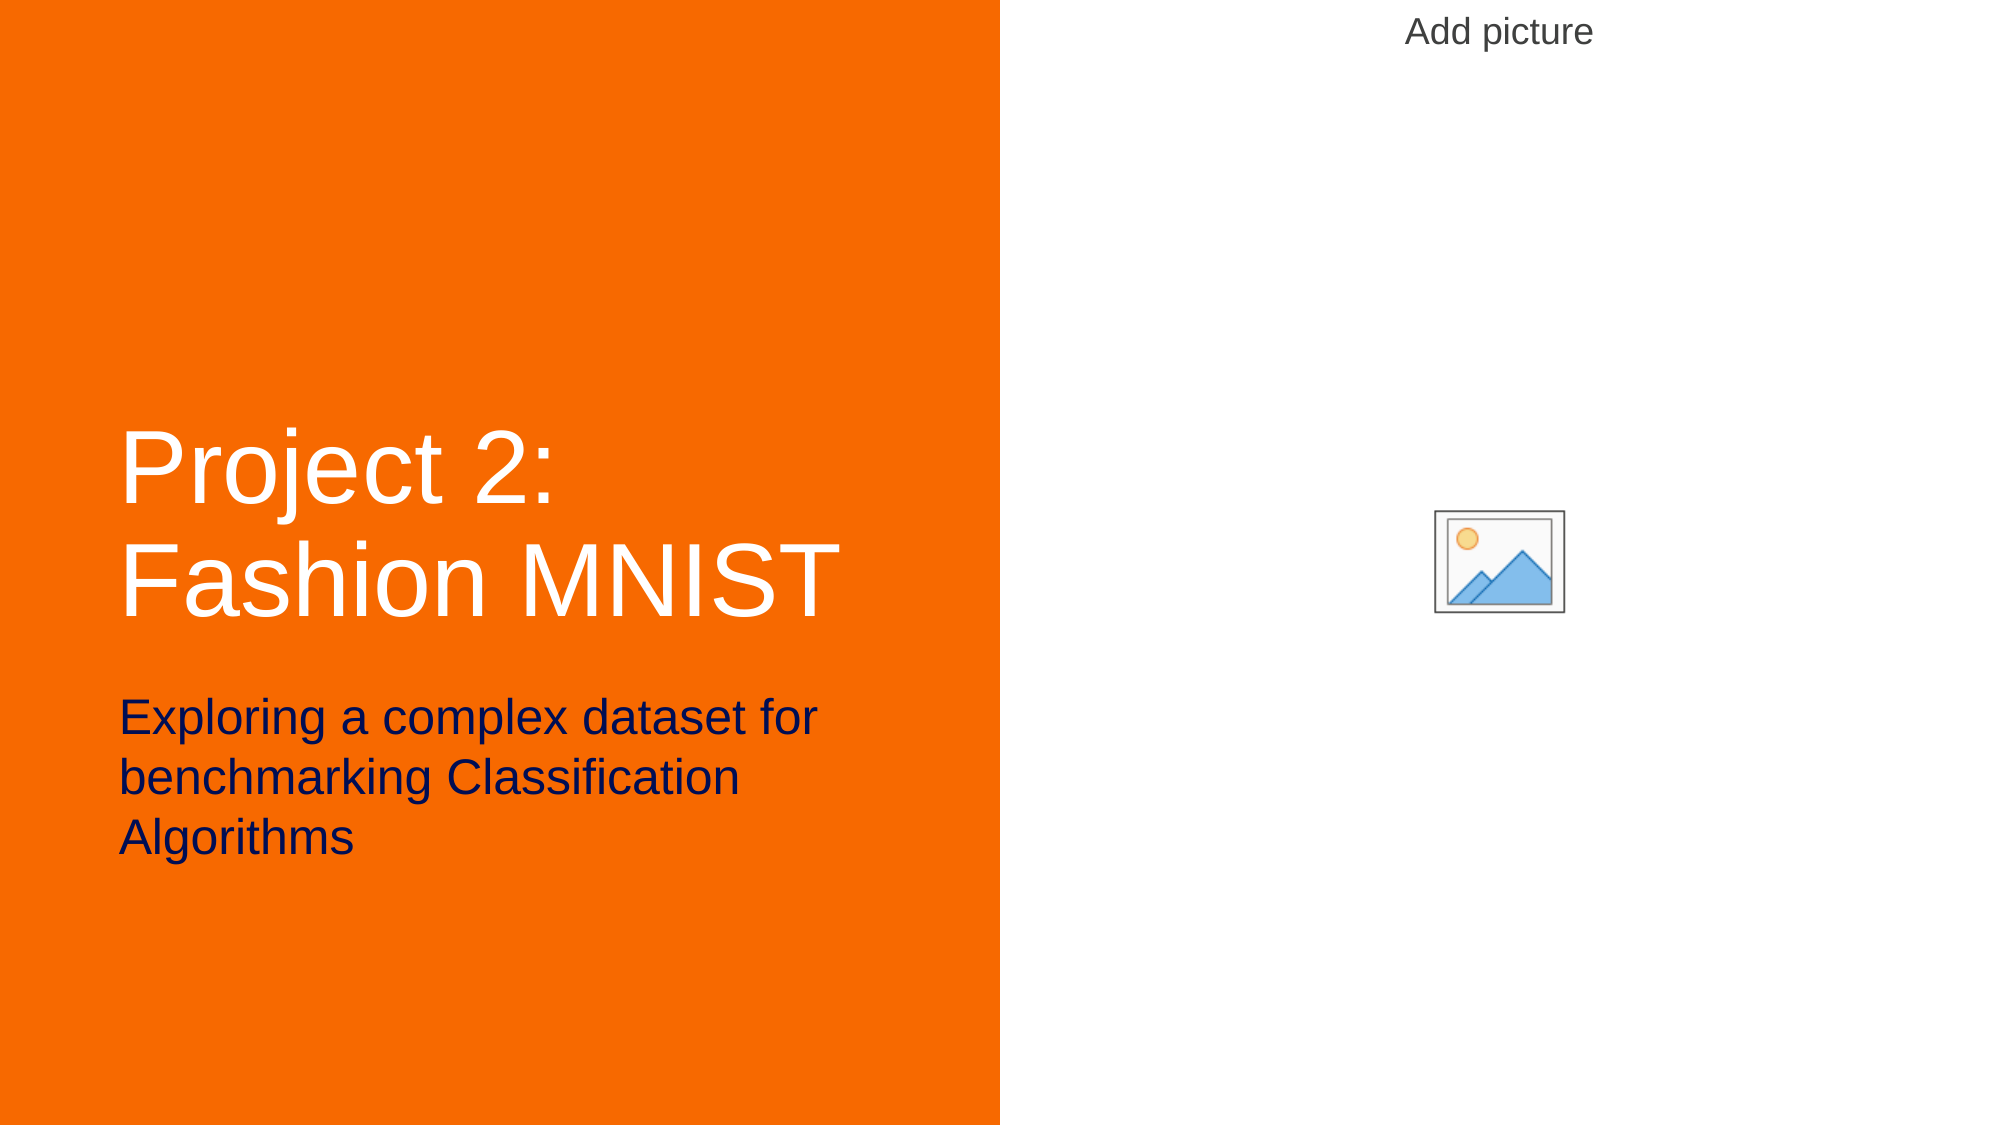

# Project 2: Fashion MNIST
Exploring a complex dataset for benchmarking Classification Algorithms